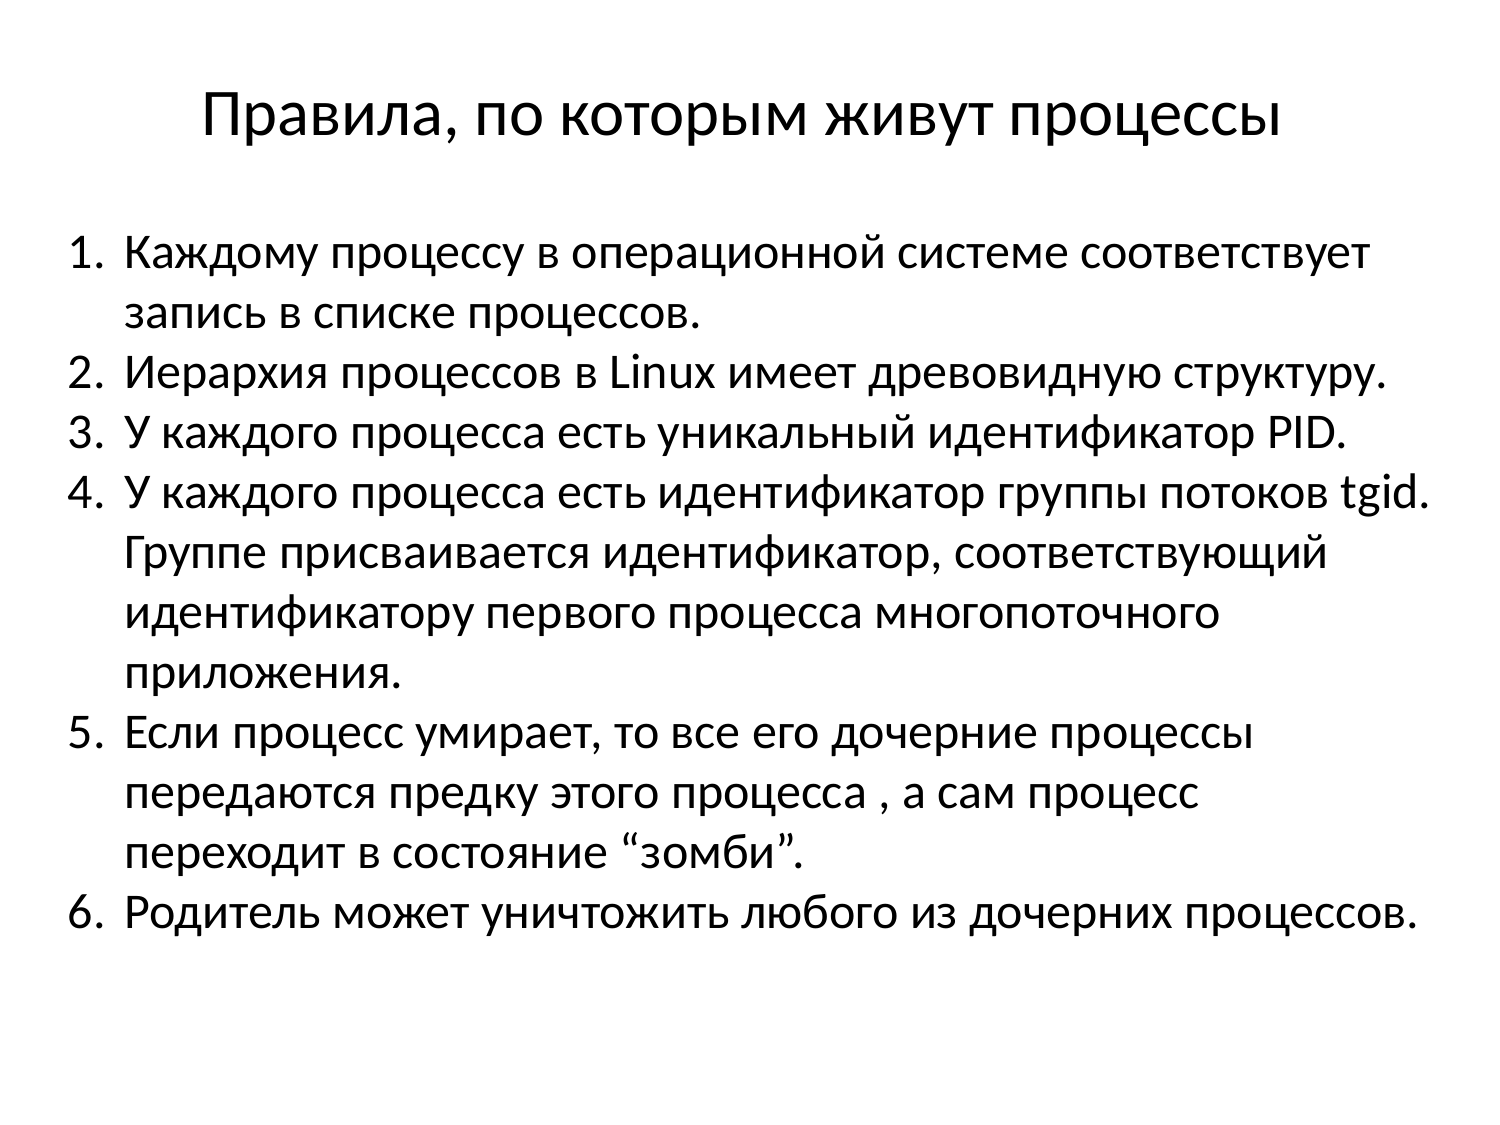

# Правила, по которым живут процессы
Каждому процессу в операционной системе соответствует запись в списке процессов.
Иерархия процессов в Linux имеет древовидную структуру.
У каждого процесса есть уникальный идентификатор PID.
У каждого процесса есть идентификатор группы потоков tgid. Группе присваивается идентификатор, соответствующий идентификатору первого процесса многопоточного приложения.
Если процесс умирает, то все его дочерние процессы передаются предку этого процесса , а сам процесс переходит в состояние “зомби”.
Родитель может уничтожить любого из дочерних процессов.